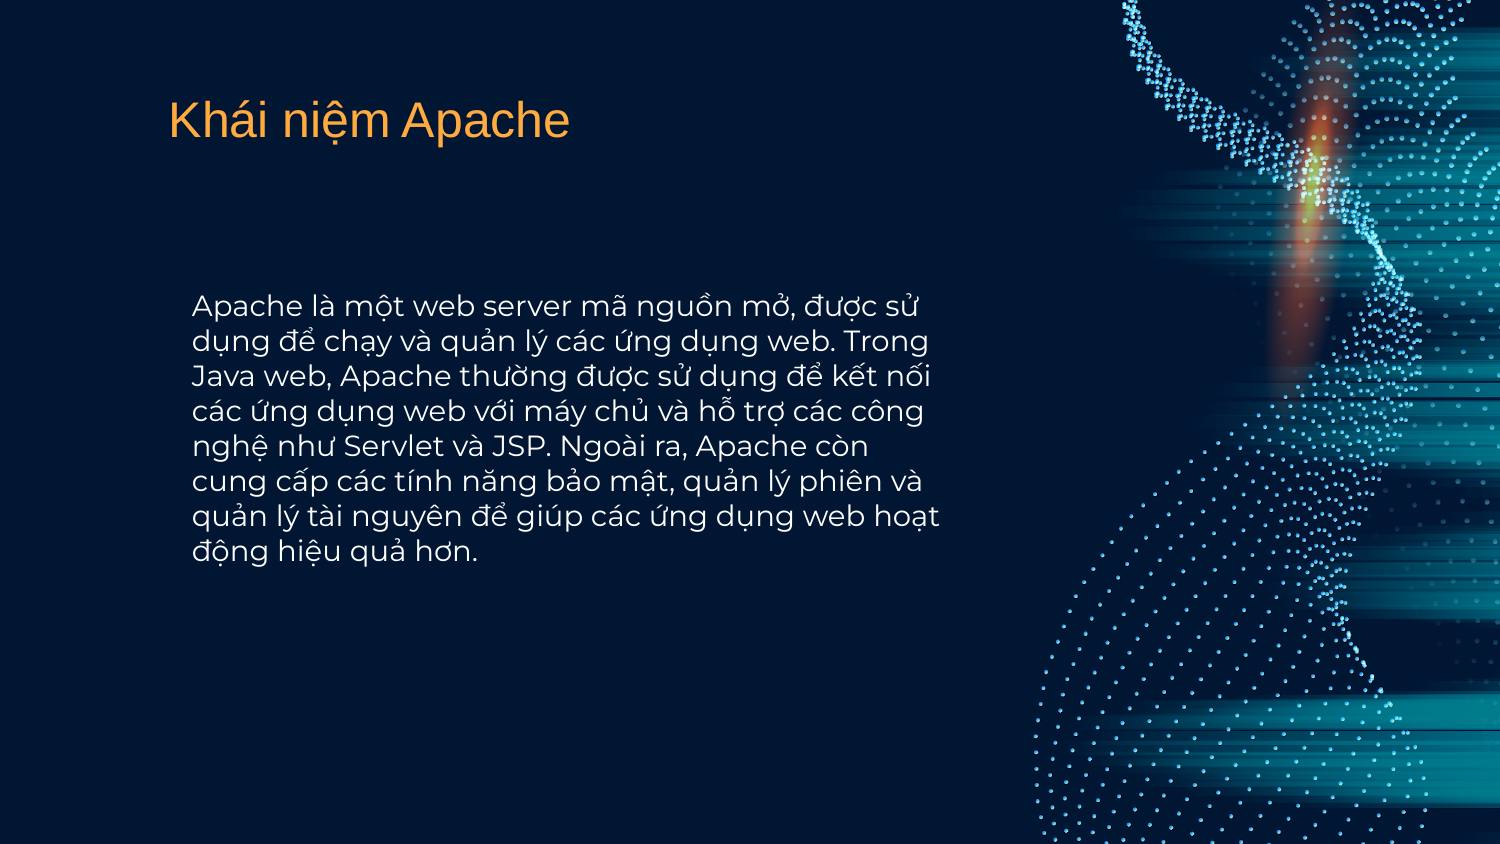

# Khái niệm Apache
Apache là một web server mã nguồn mở, được sử dụng để chạy và quản lý các ứng dụng web. Trong Java web, Apache thường được sử dụng để kết nối các ứng dụng web với máy chủ và hỗ trợ các công nghệ như Servlet và JSP. Ngoài ra, Apache còn cung cấp các tính năng bảo mật, quản lý phiên và quản lý tài nguyên để giúp các ứng dụng web hoạt động hiệu quả hơn.